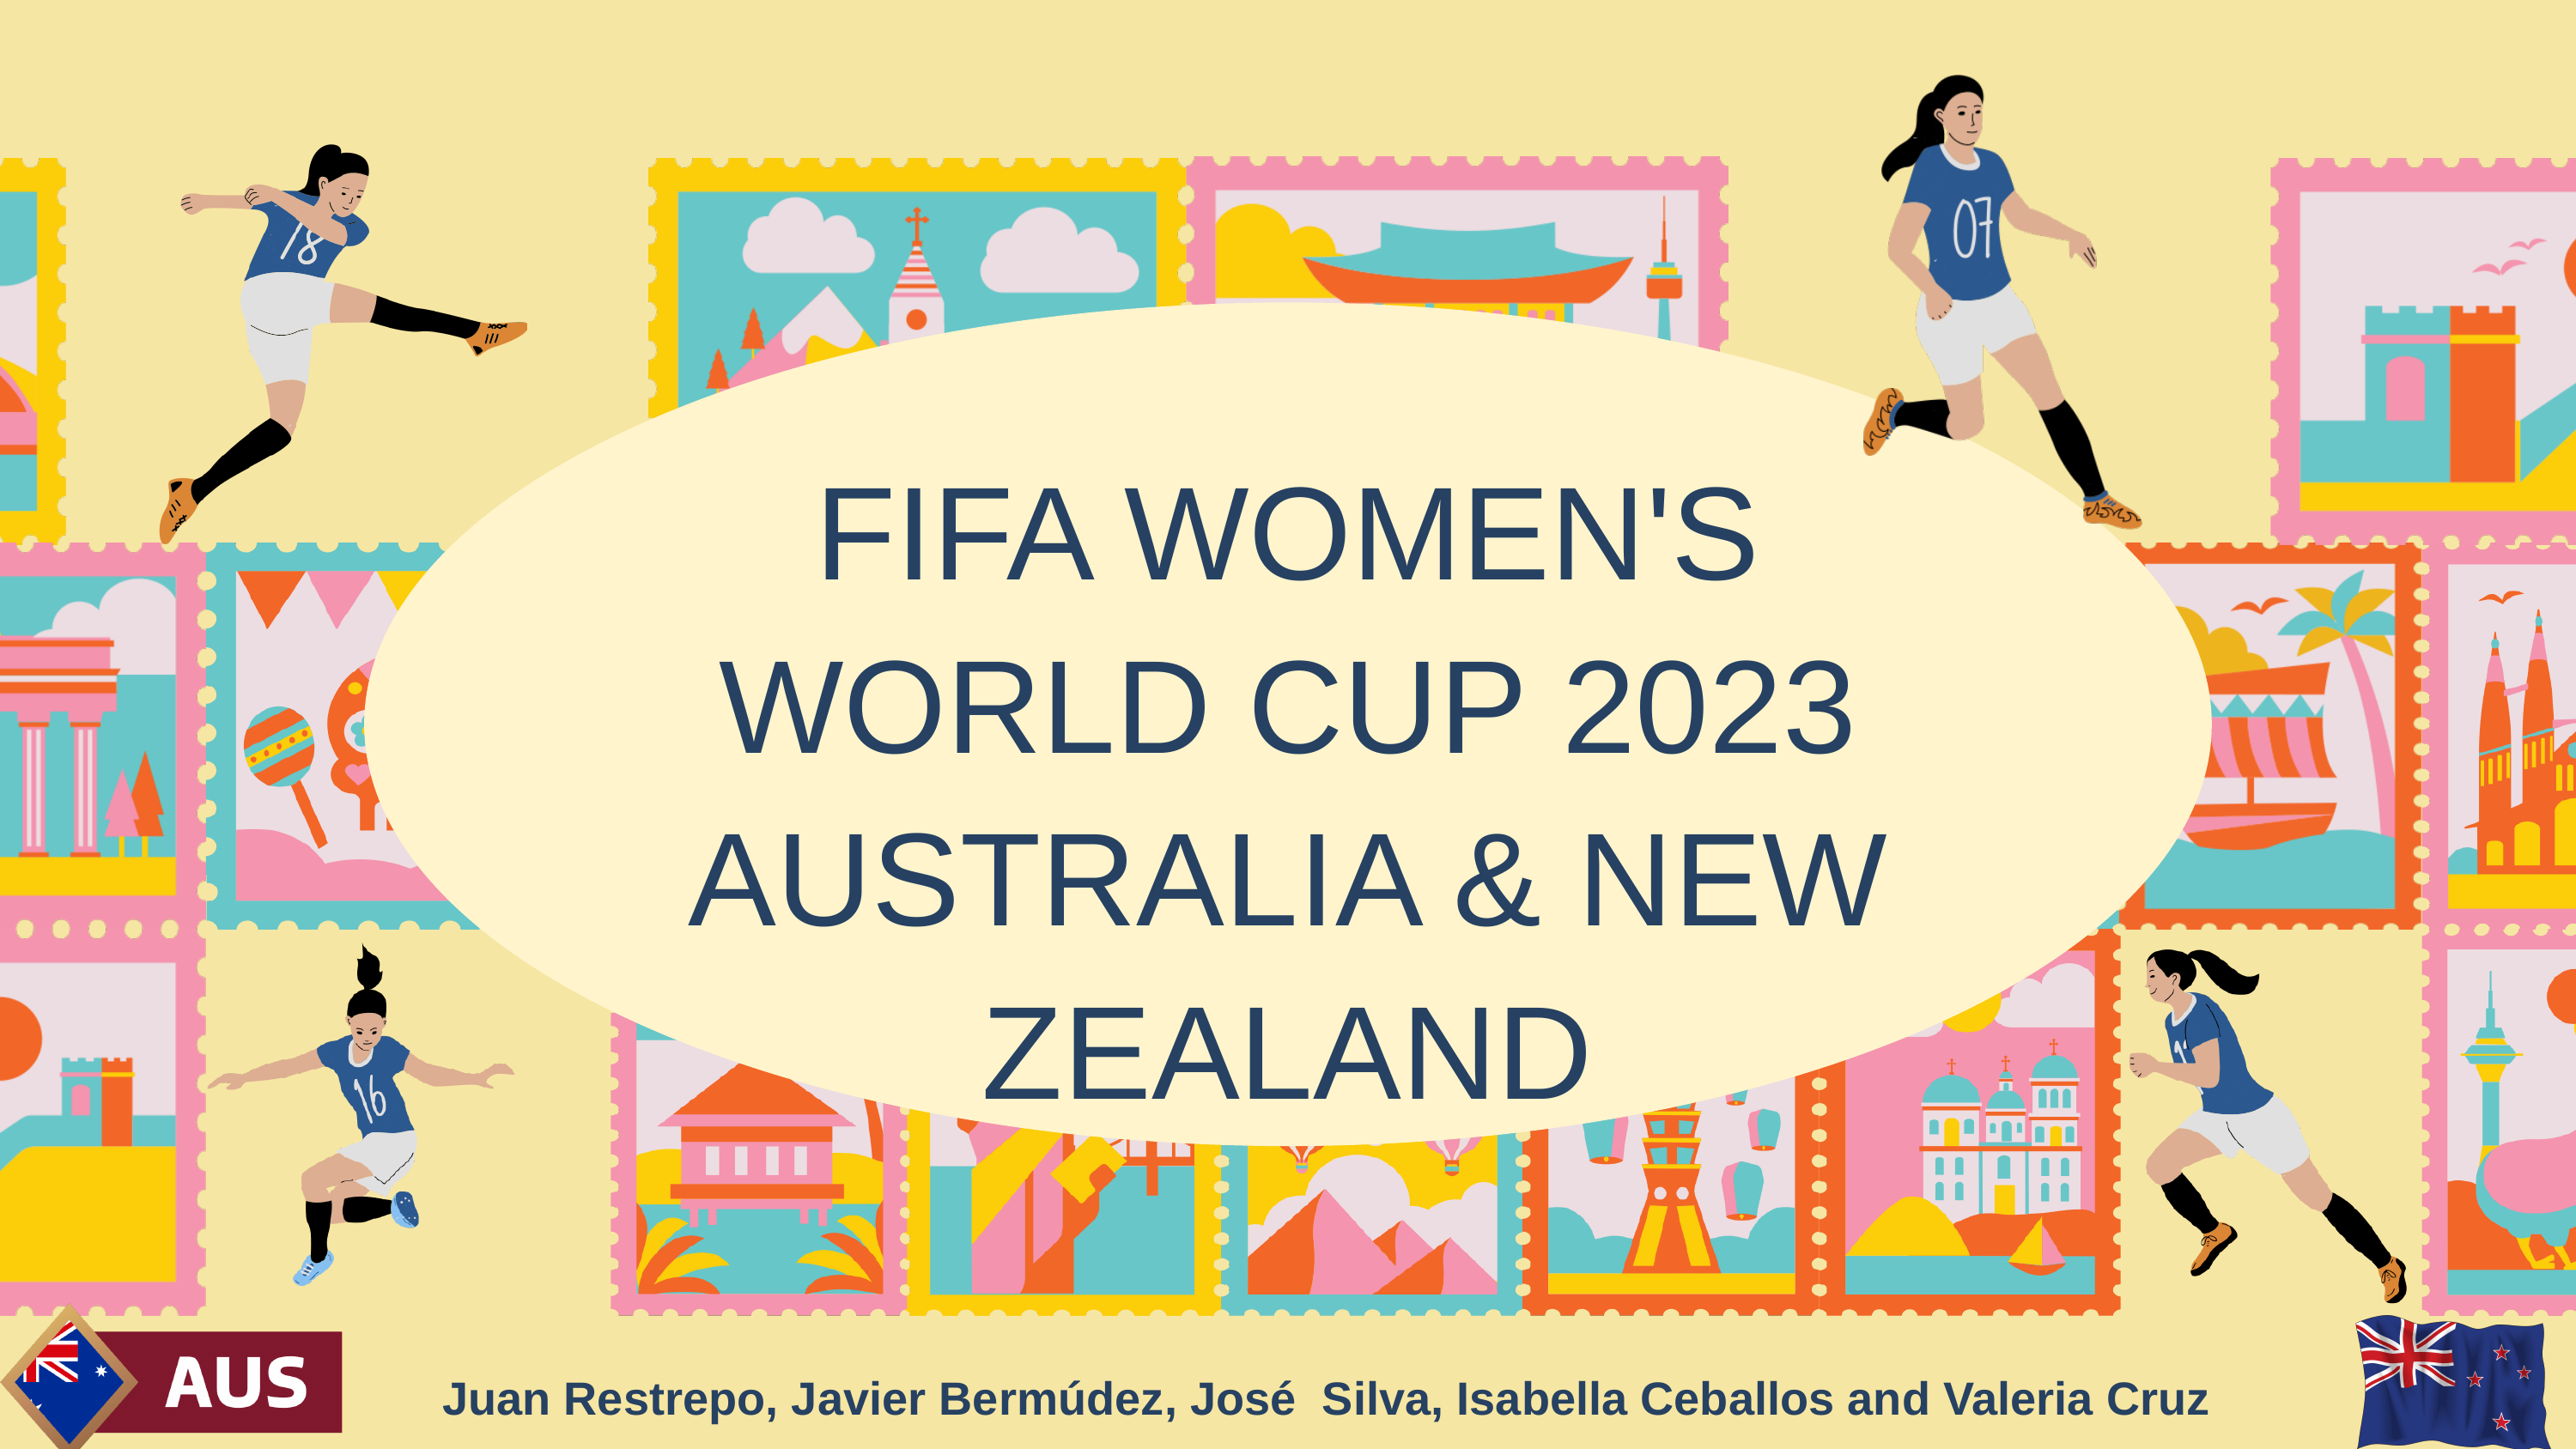

FIFA WOMEN'S WORLD CUP 2023
AUSTRALIA & NEW ZEALAND

Juan Restrepo, Javier Bermúdez, José  Silva, Isabella Ceballos and Valeria Cruz